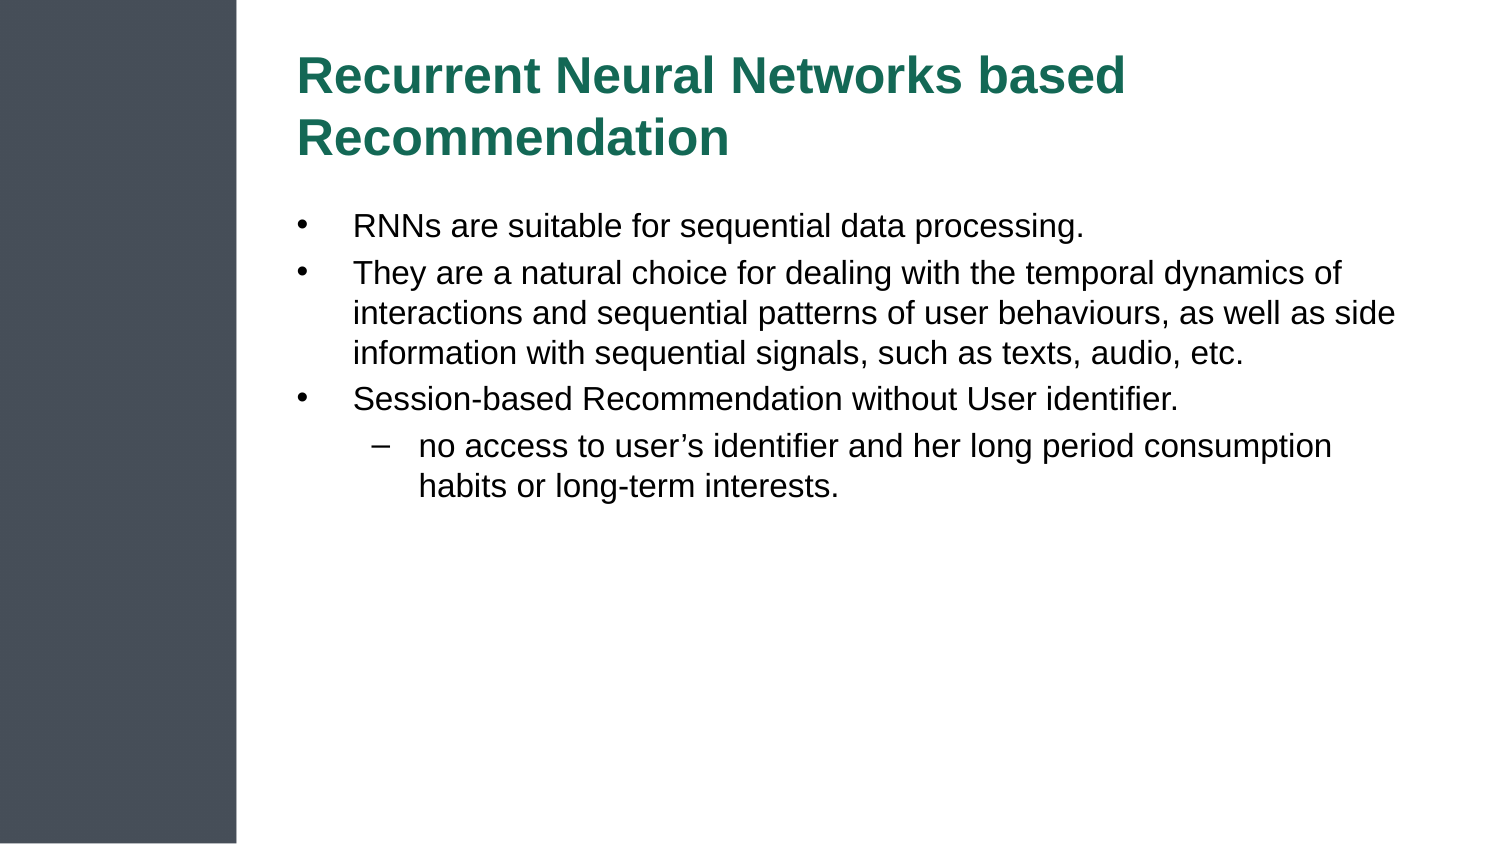

# Recurrent Neural Networks based Recommendation
RNNs are suitable for sequential data processing.
They are a natural choice for dealing with the temporal dynamics of interactions and sequential patterns of user behaviours, as well as side information with sequential signals, such as texts, audio, etc.
Session-based Recommendation without User identifier.
no access to user’s identifier and her long period consumption habits or long-term interests.